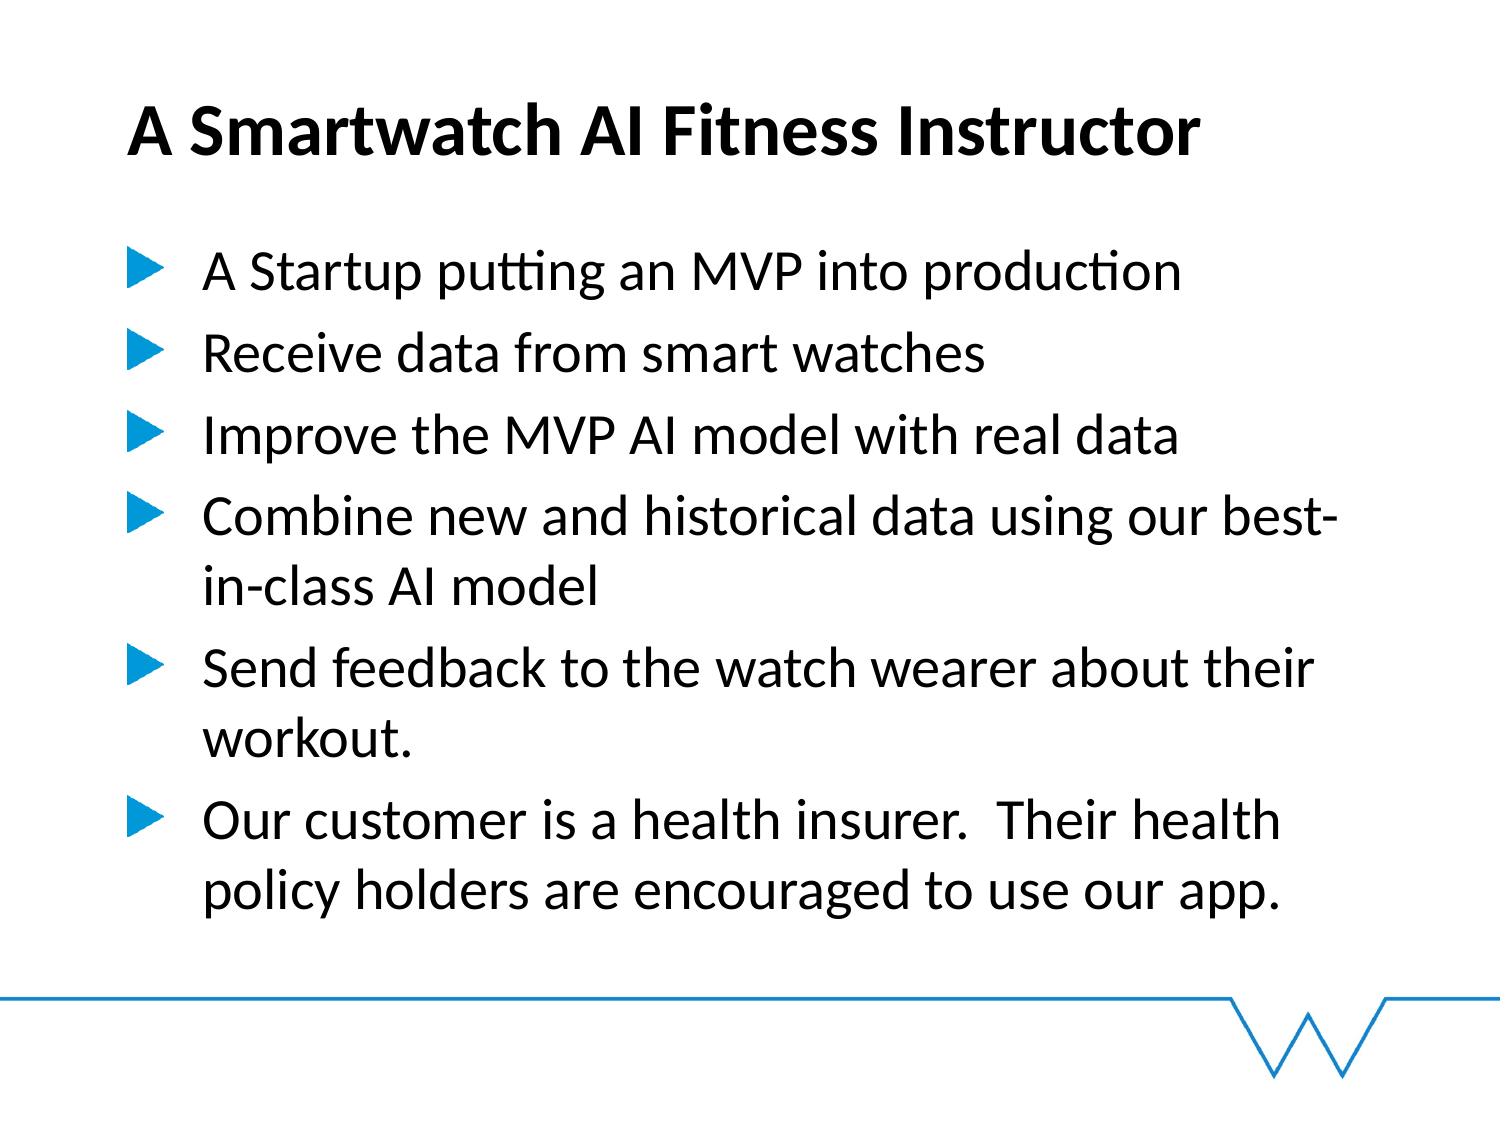

# A Smartwatch AI Fitness Instructor
A Startup putting an MVP into production
Receive data from smart watches
Improve the MVP AI model with real data
Combine new and historical data using our best-in-class AI model
Send feedback to the watch wearer about their workout.
Our customer is a health insurer.  Their health policy holders are encouraged to use our app.